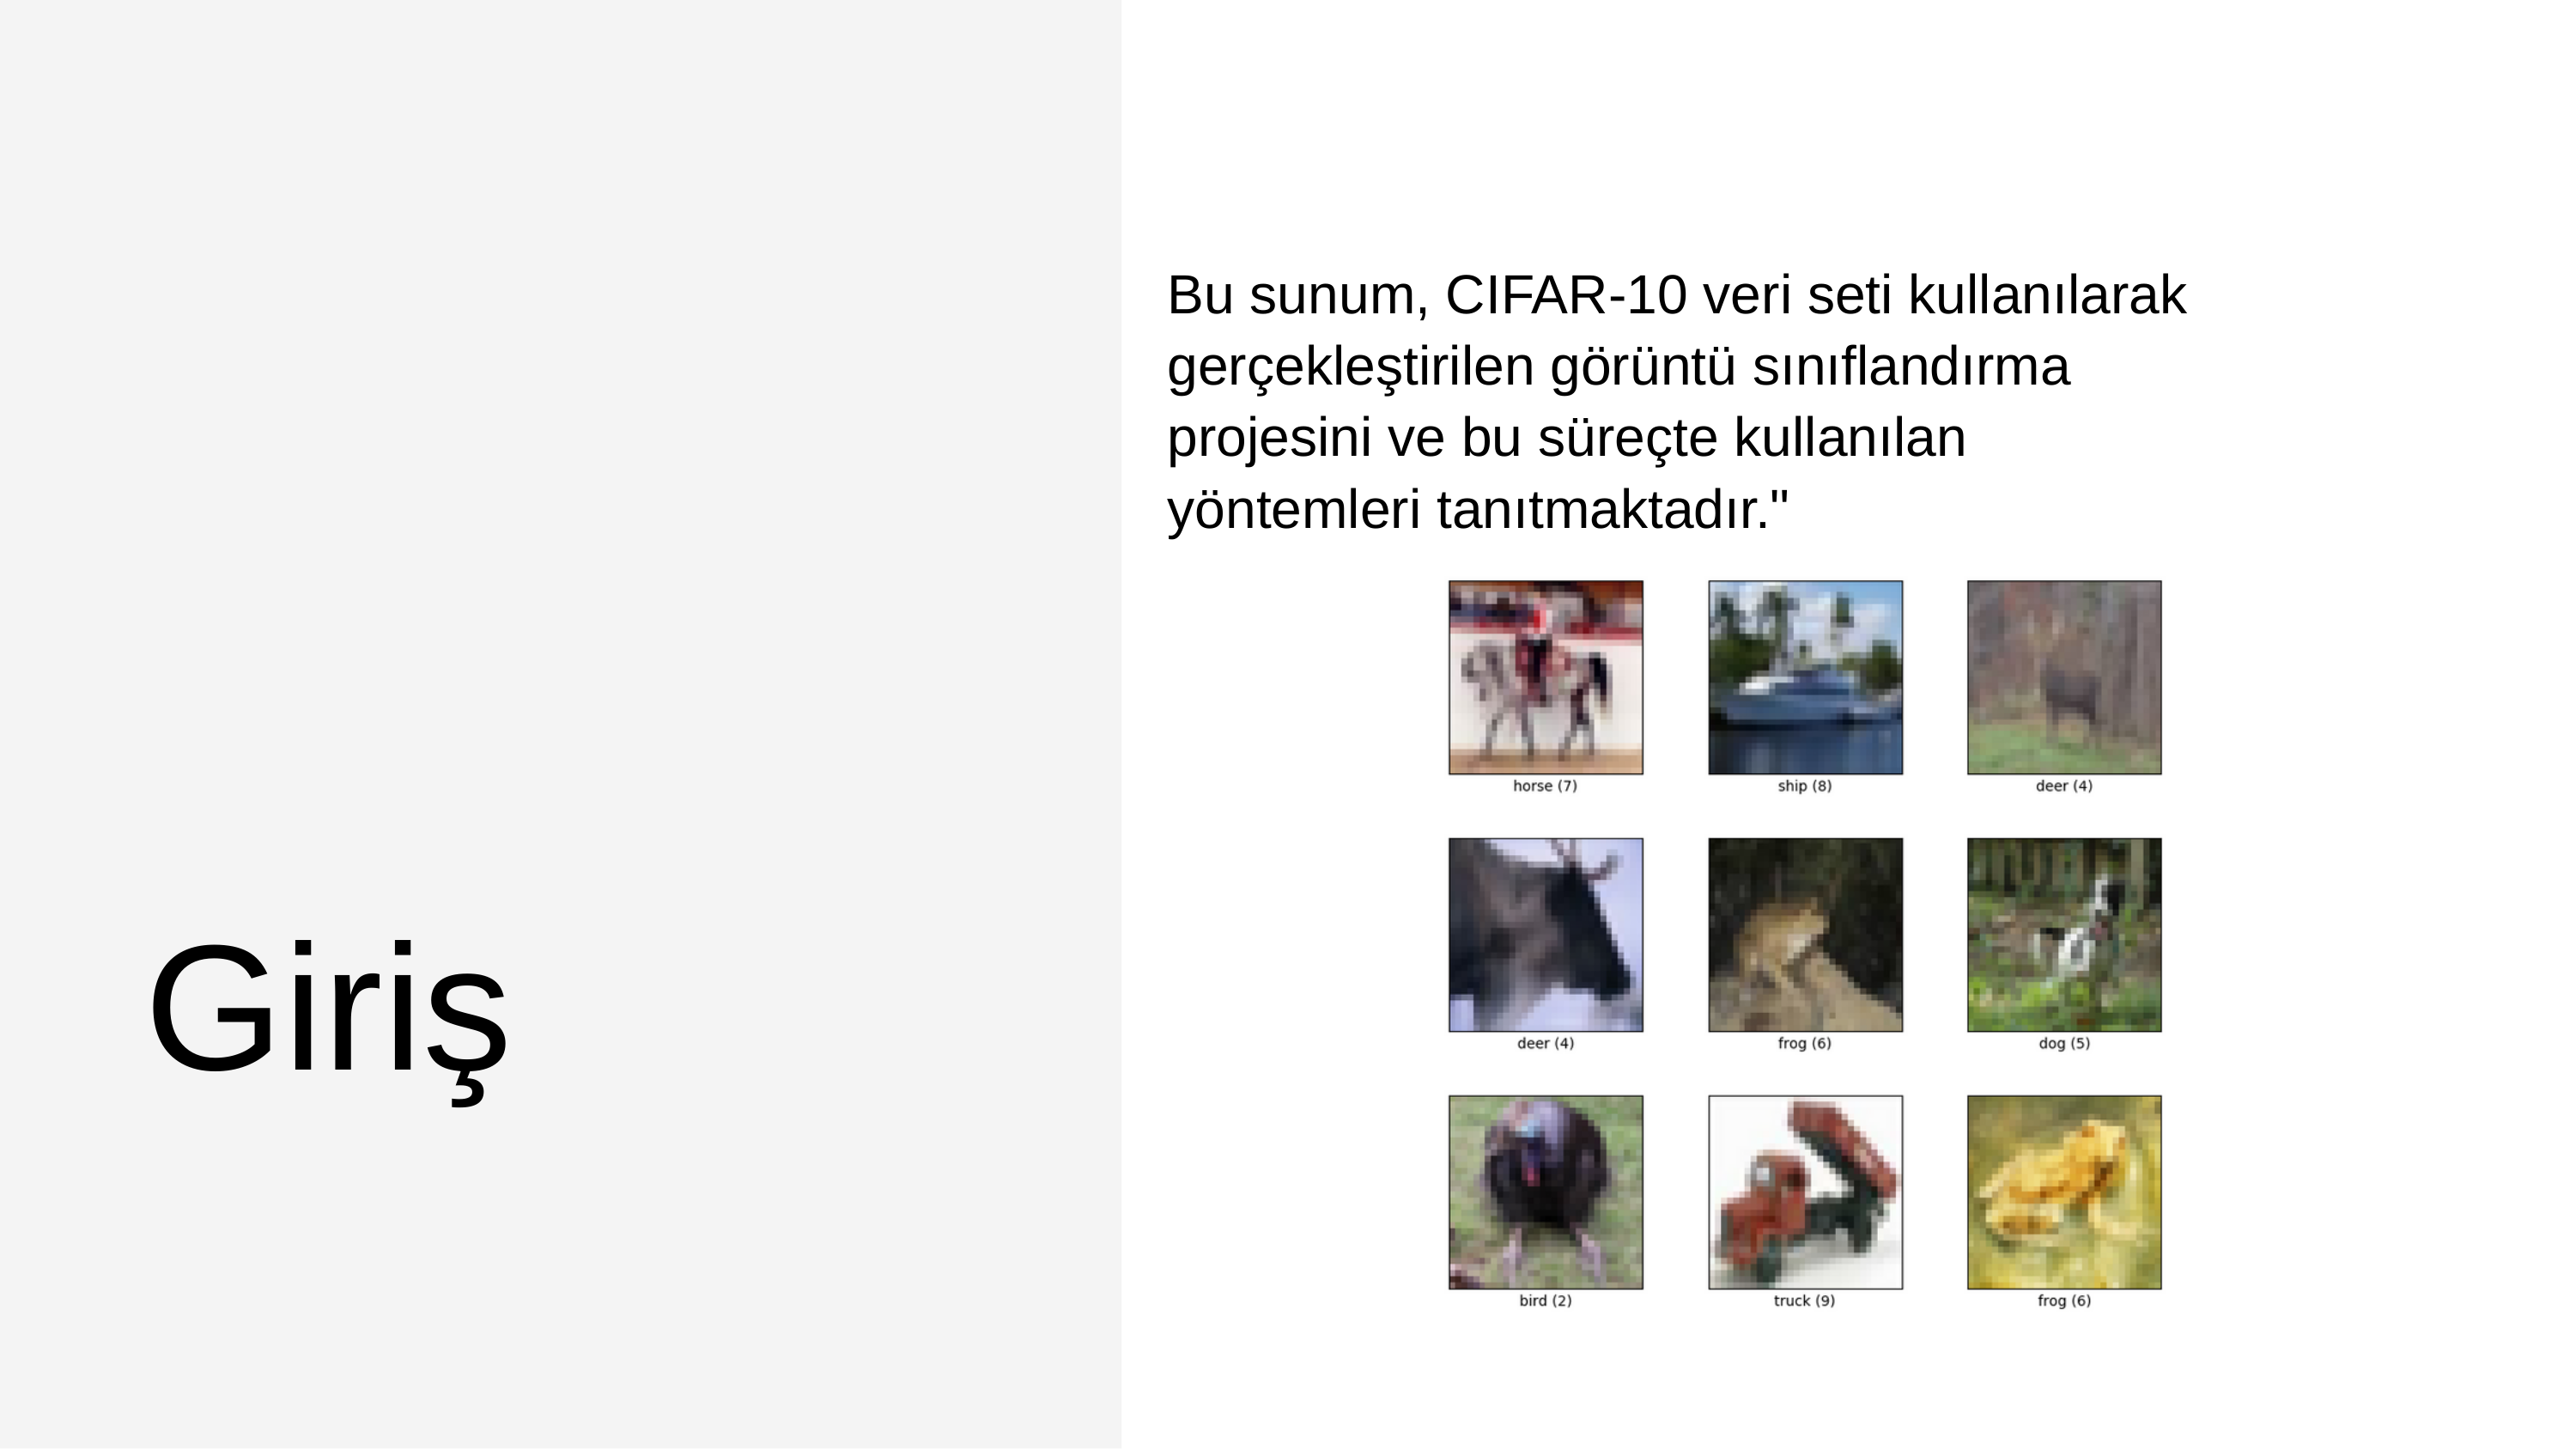

Bu sunum, CIFAR-10 veri seti kullanılarak gerçekleştirilen görüntü sınıflandırma projesini ve bu süreçte kullanılan yöntemleri tanıtmaktadır."

Giriş